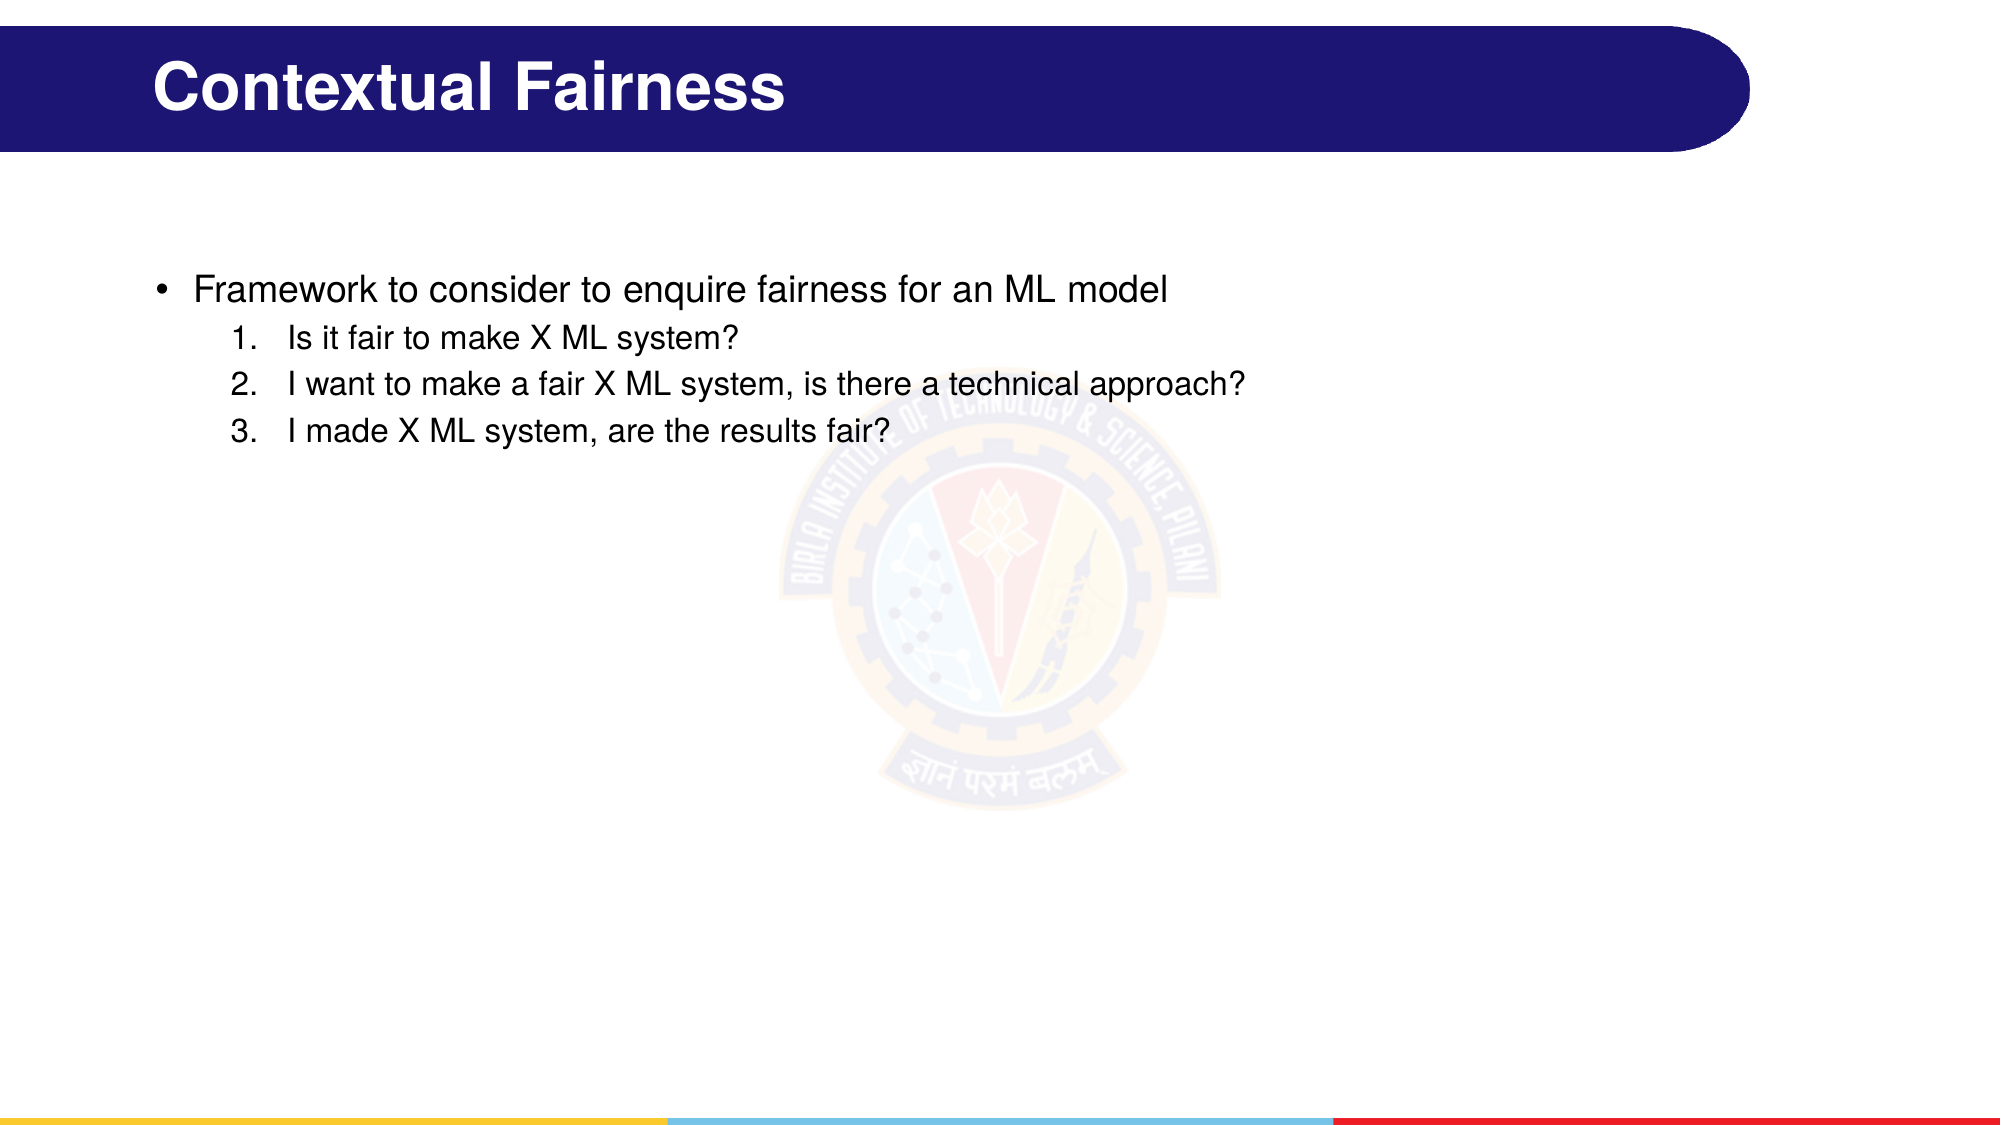

# Contextual Fairness

Framework to consider to enquire fairness for an ML model
Is it fair to make X ML system?
I want to make a fair X ML system, is there a technical approach?
I made X ML system, are the results fair?